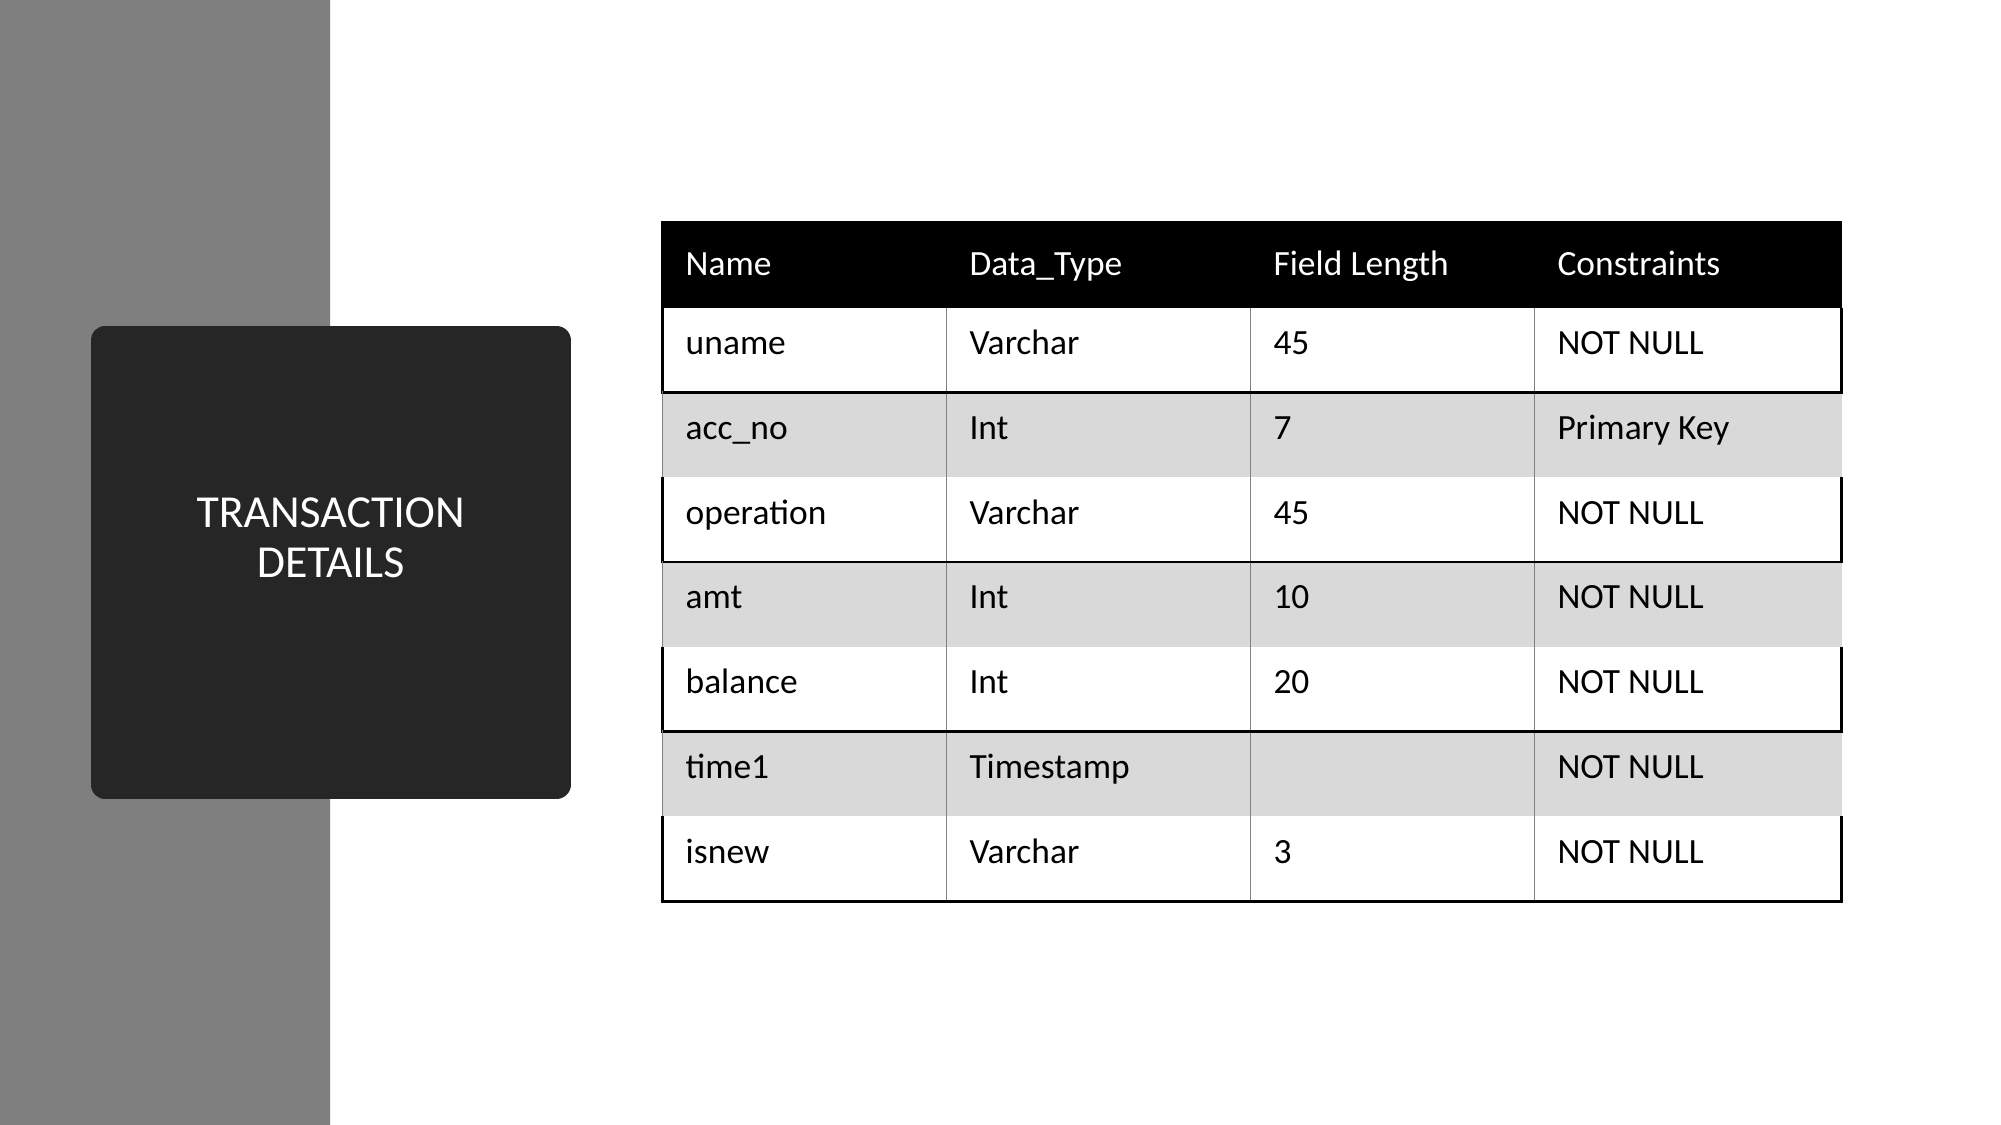

| Name | Data\_Type | Field Length | Constraints |
| --- | --- | --- | --- |
| uname | Varchar | 45 | NOT NULL |
| acc\_no | Int | 7 | Primary Key |
| operation | Varchar | 45 | NOT NULL |
| amt | Int | 10 | NOT NULL |
| balance | Int | 20 | NOT NULL |
| time1 | Timestamp |  | NOT NULL |
| isnew | Varchar | 3 | NOT NULL |
# TRANSACTION DETAILS